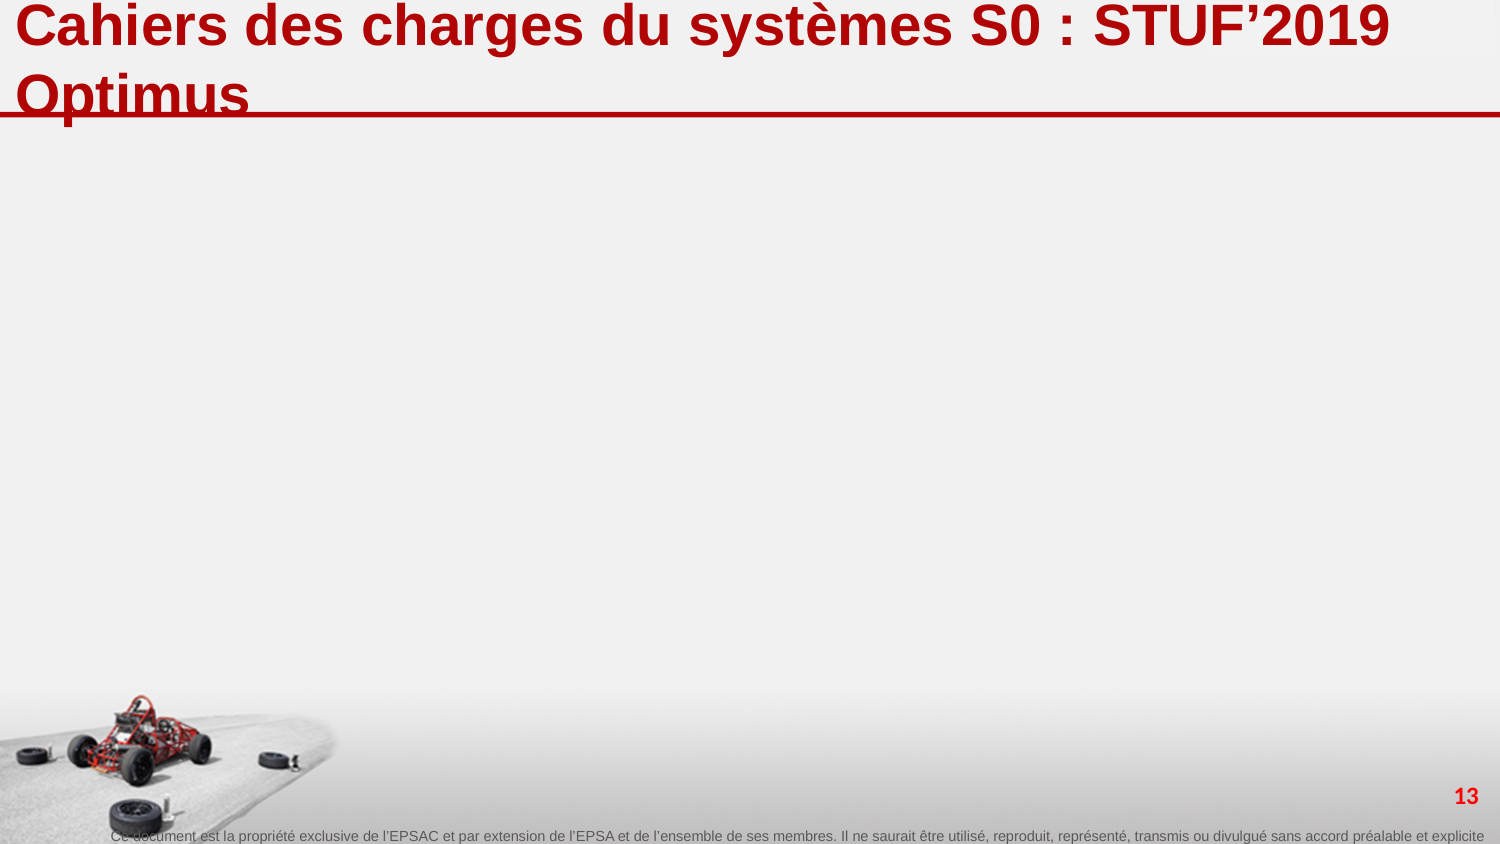

# Cahiers des charges du systèmes S0 : STUF’2019 Optimus

13